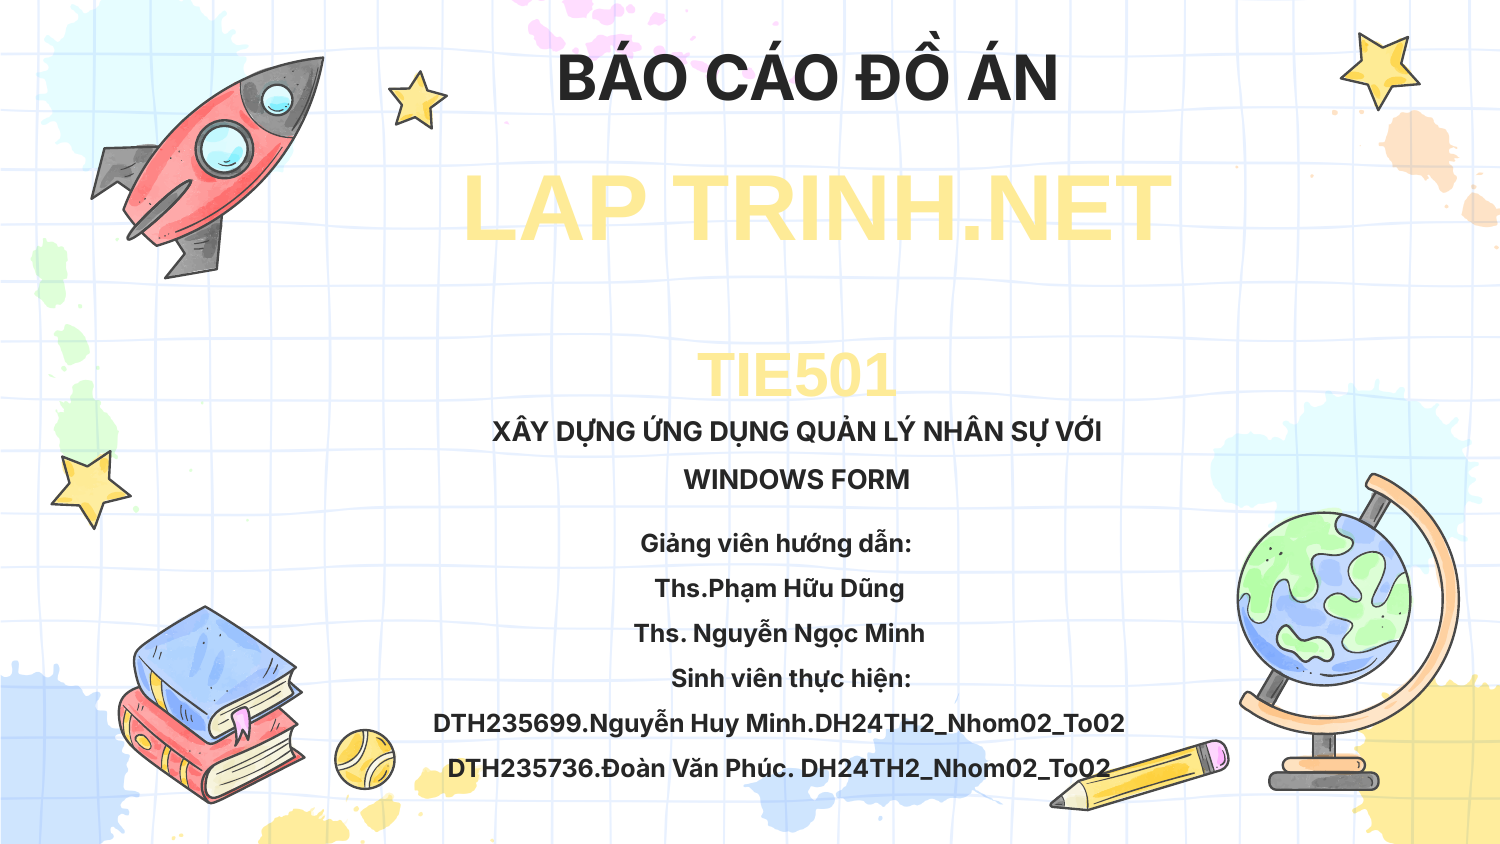

BÁO CÁO ĐỒ ÁN

Lap trinh.Net
TIE501
XÂY DỰNG ỨNG DỤNG QUẢN LÝ NHÂN SỰ VỚI WINDOWS FORM

Giảng viên hướng dẫn:
Ths.Phạm Hữu Dũng
Ths. Nguyễn Ngọc Minh
     Sinh viên thực hiện:
DTH235699.Nguyễn Huy Minh.DH24TH2_Nhom02_To02
DTH235736.Đoàn Văn Phúc. DH24TH2_Nhom02_To02